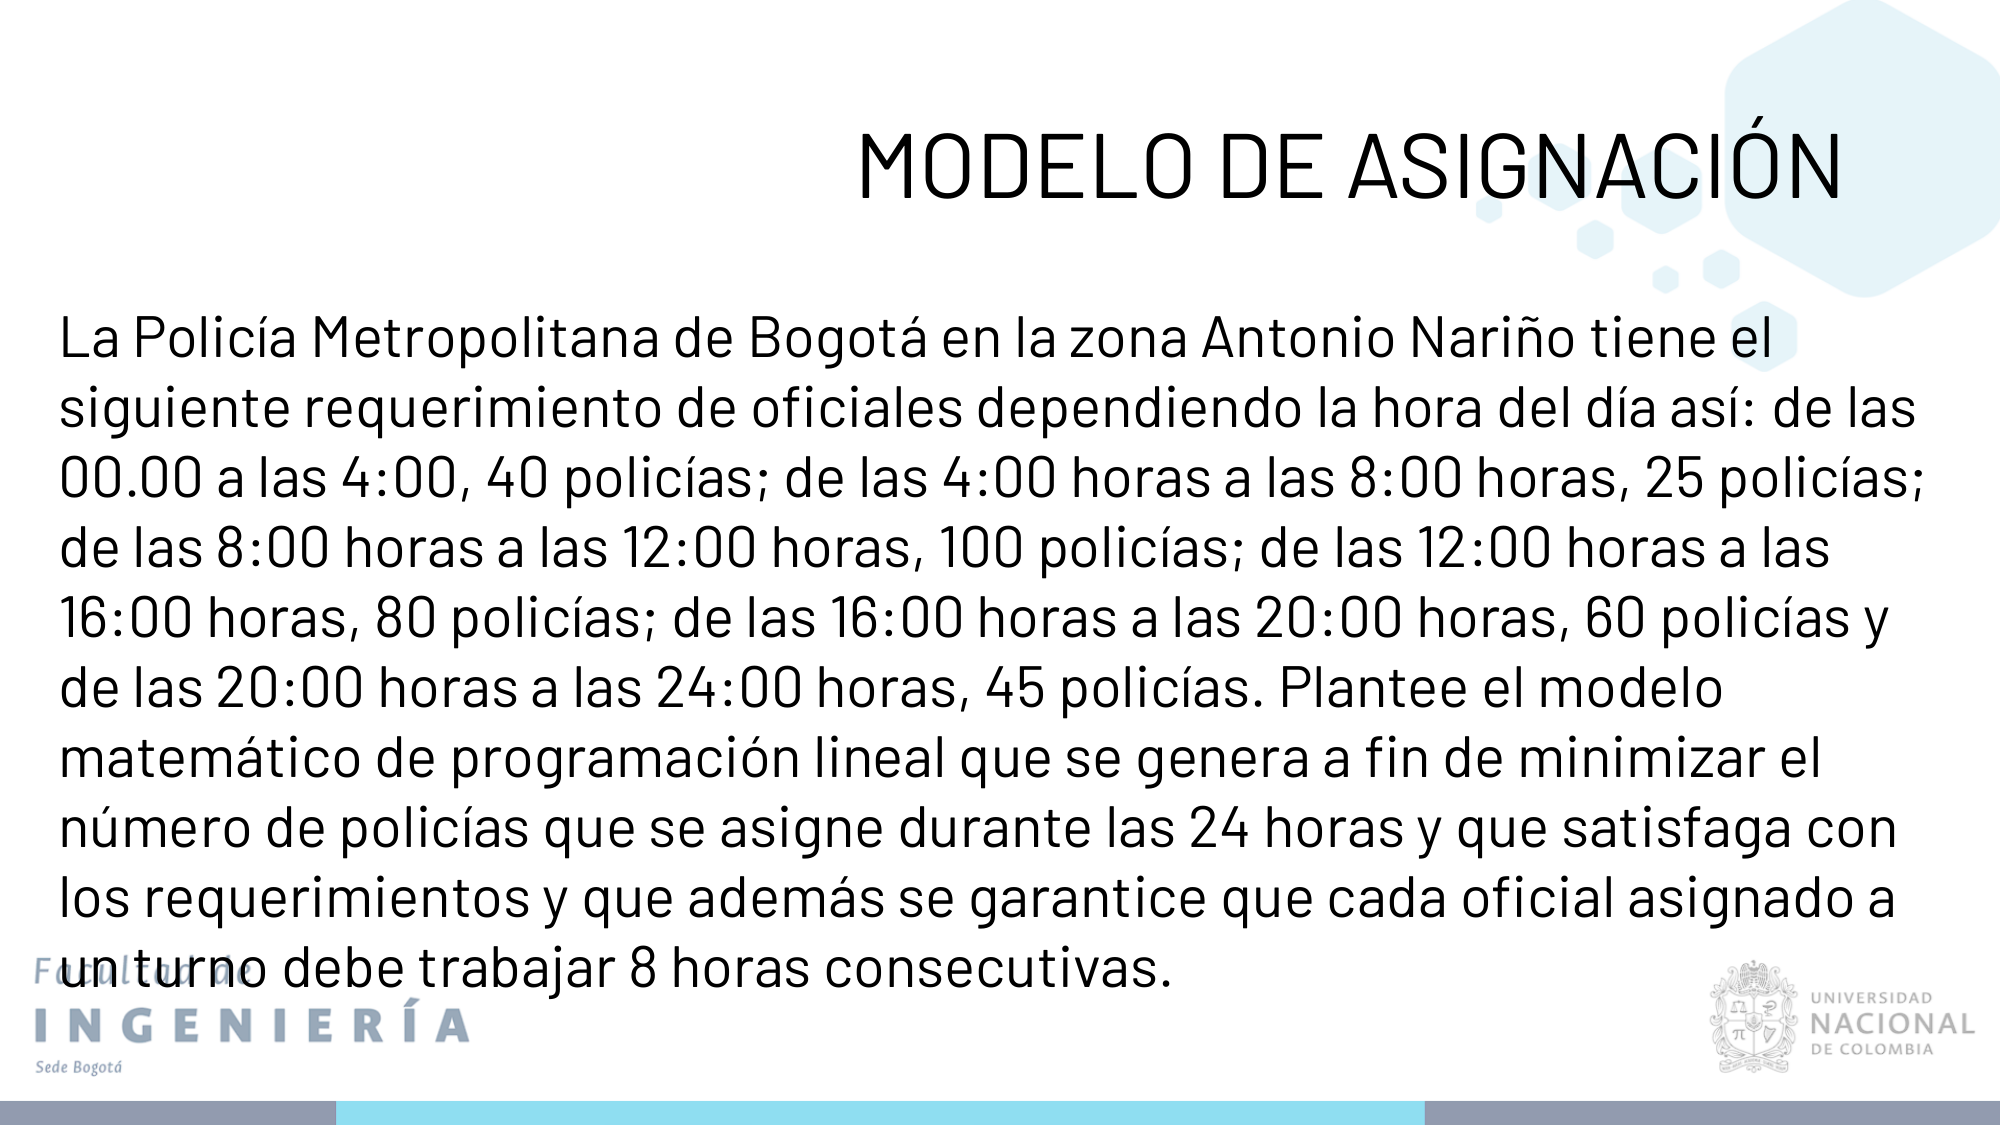

# MODELO DE ASIGNACIÓN
La Policía Metropolitana de Bogotá en la zona Antonio Nariño tiene el siguiente requerimiento de oficiales dependiendo la hora del día así: de las 00.00 a las 4:00, 40 policías; de las 4:00 horas a las 8:00 horas, 25 policías; de las 8:00 horas a las 12:00 horas, 100 policías; de las 12:00 horas a las 16:00 horas, 80 policías; de las 16:00 horas a las 20:00 horas, 60 policías y de las 20:00 horas a las 24:00 horas, 45 policías. Plantee el modelo matemático de programación lineal que se genera a fin de minimizar el número de policías que se asigne durante las 24 horas y que satisfaga con los requerimientos y que además se garantice que cada oficial asignado a un turno debe trabajar 8 horas consecutivas.